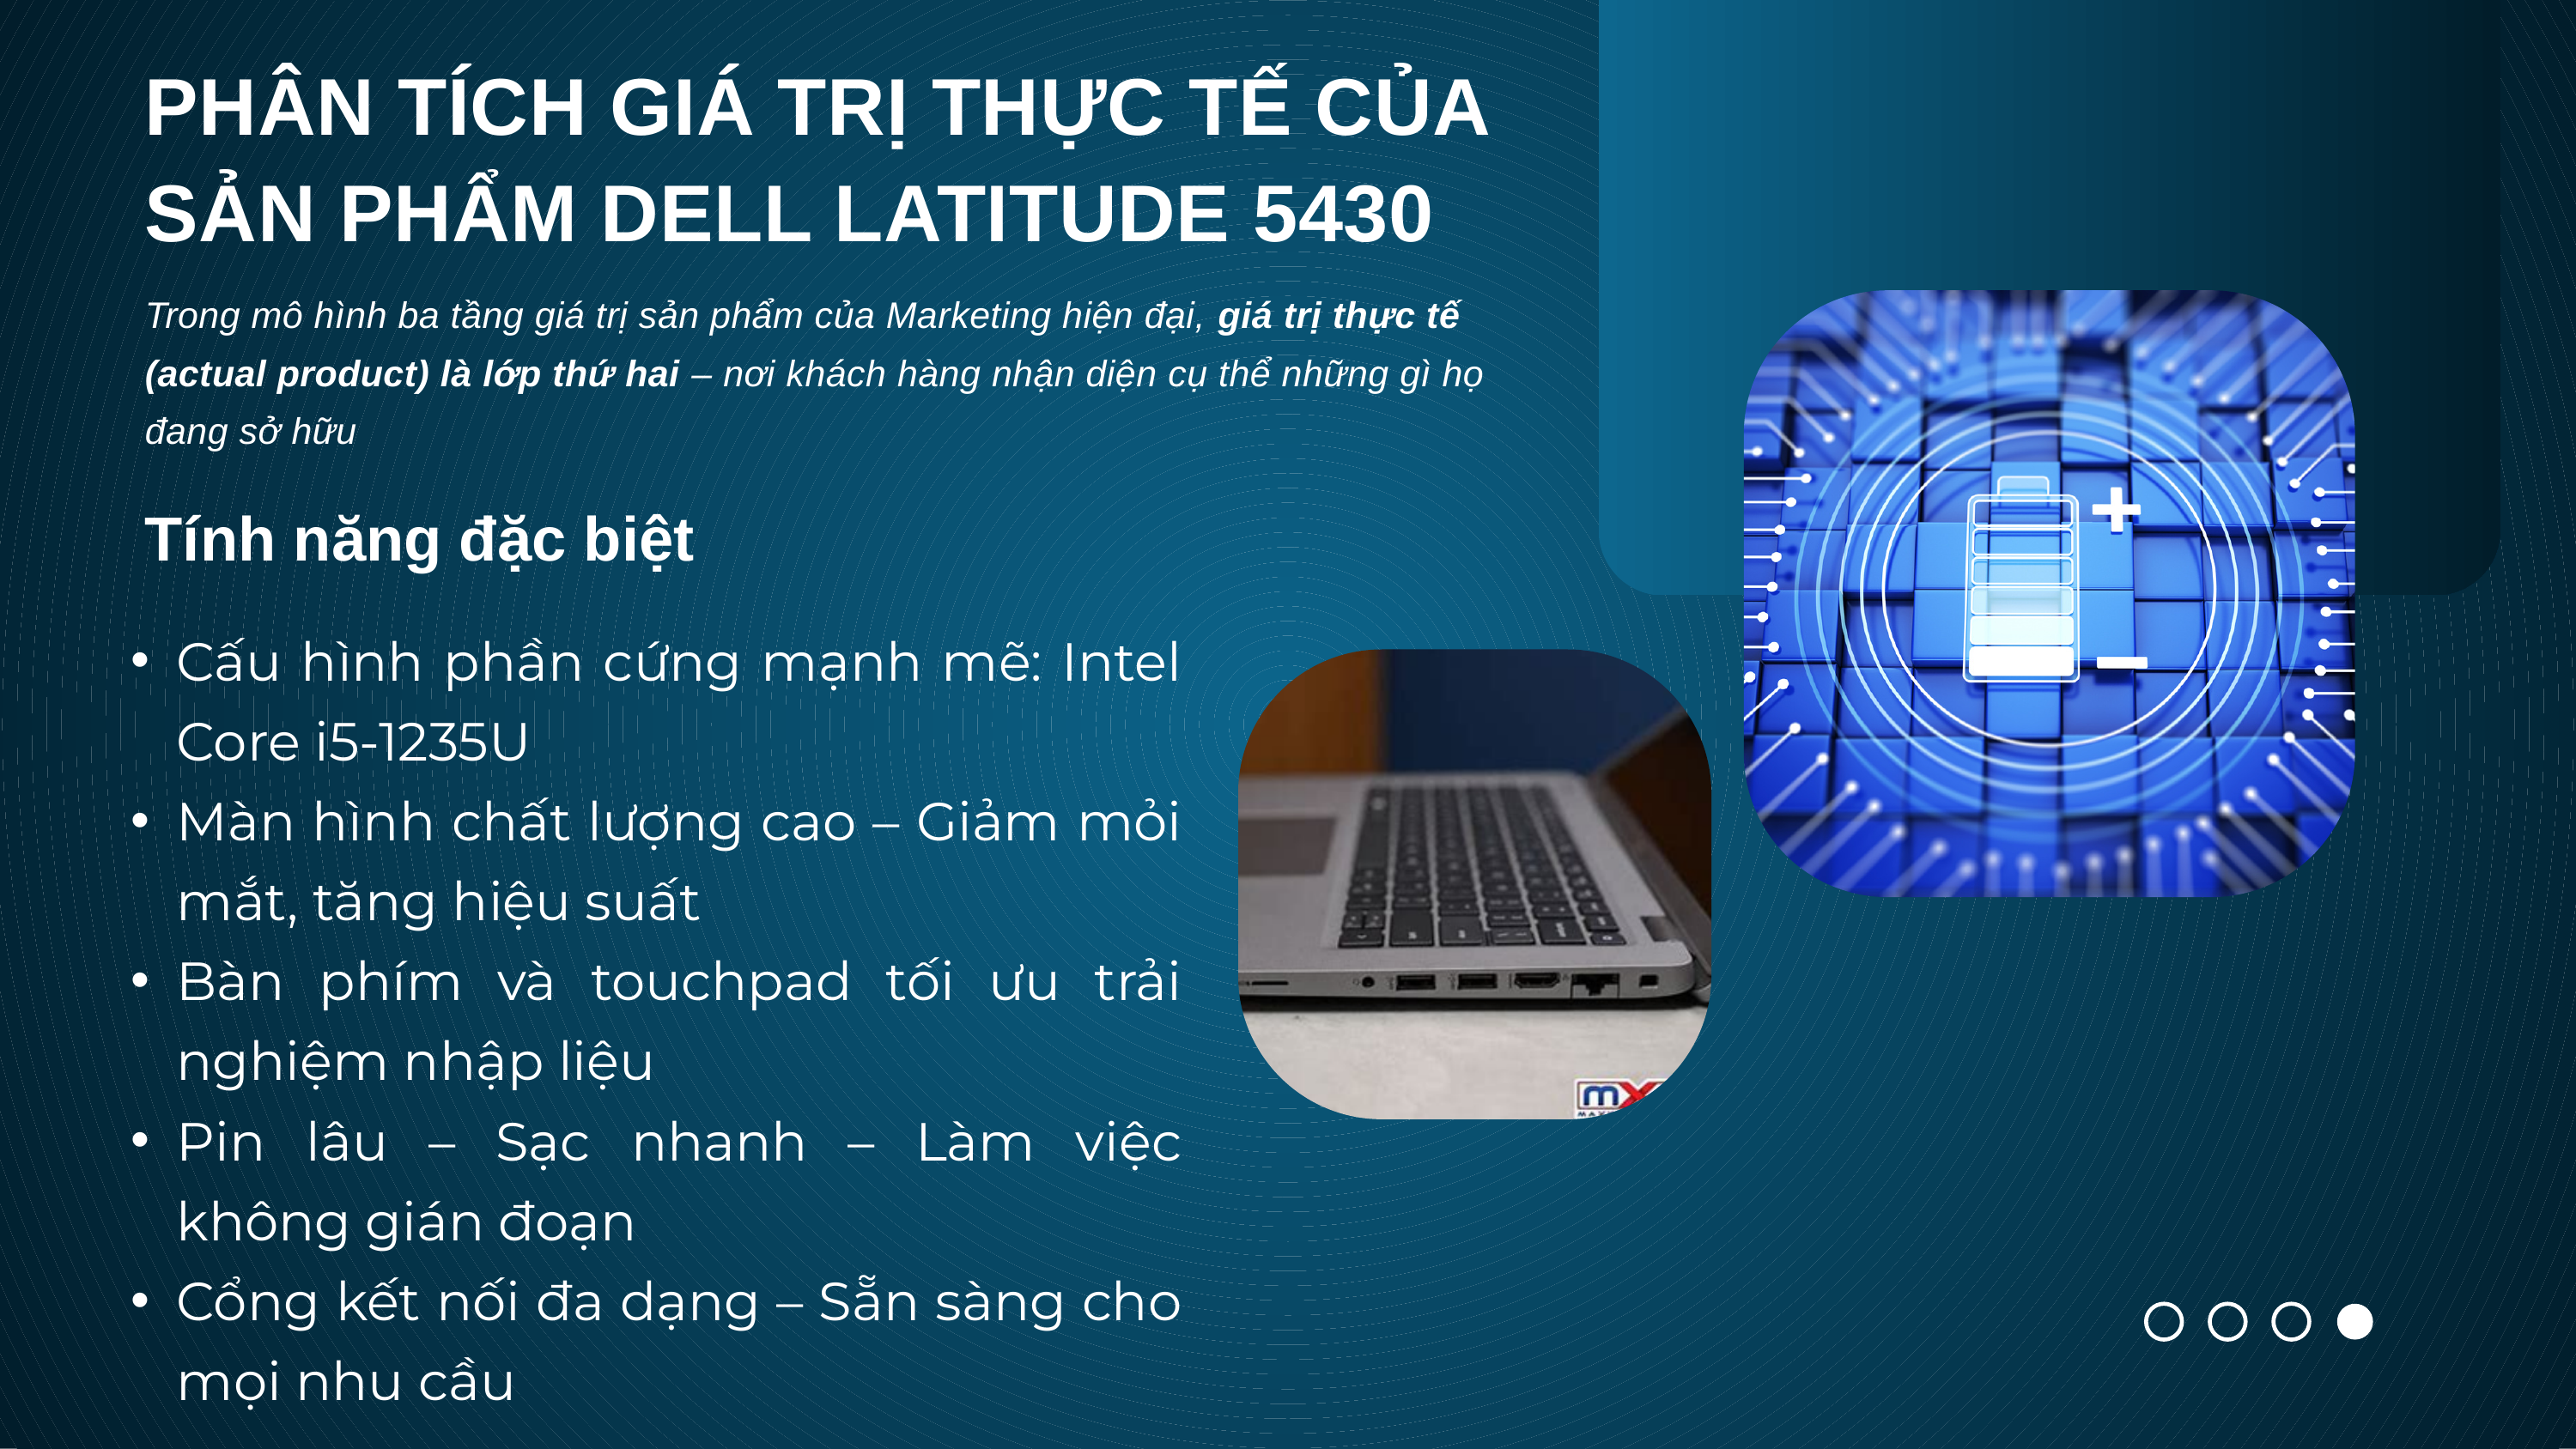

PHÂN TÍCH GIÁ TRỊ THỰC TẾ CỦA SẢN PHẨM DELL LATITUDE 5430

Trong mô hình ba tầng giá trị sản phẩm của Marketing hiện đại, giá trị thực tế (actual product) là lớp thứ hai – nơi khách hàng nhận diện cụ thể những gì họ đang sở hữu

Tính năng đặc biệt
Cấu hình phần cứng mạnh mẽ: Intel Core i5-1235U
Màn hình chất lượng cao – Giảm mỏi mắt, tăng hiệu suất
Bàn phím và touchpad tối ưu trải nghiệm nhập liệu
Pin lâu – Sạc nhanh – Làm việc không gián đoạn
Cổng kết nối đa dạng – Sẵn sàng cho mọi nhu cầu